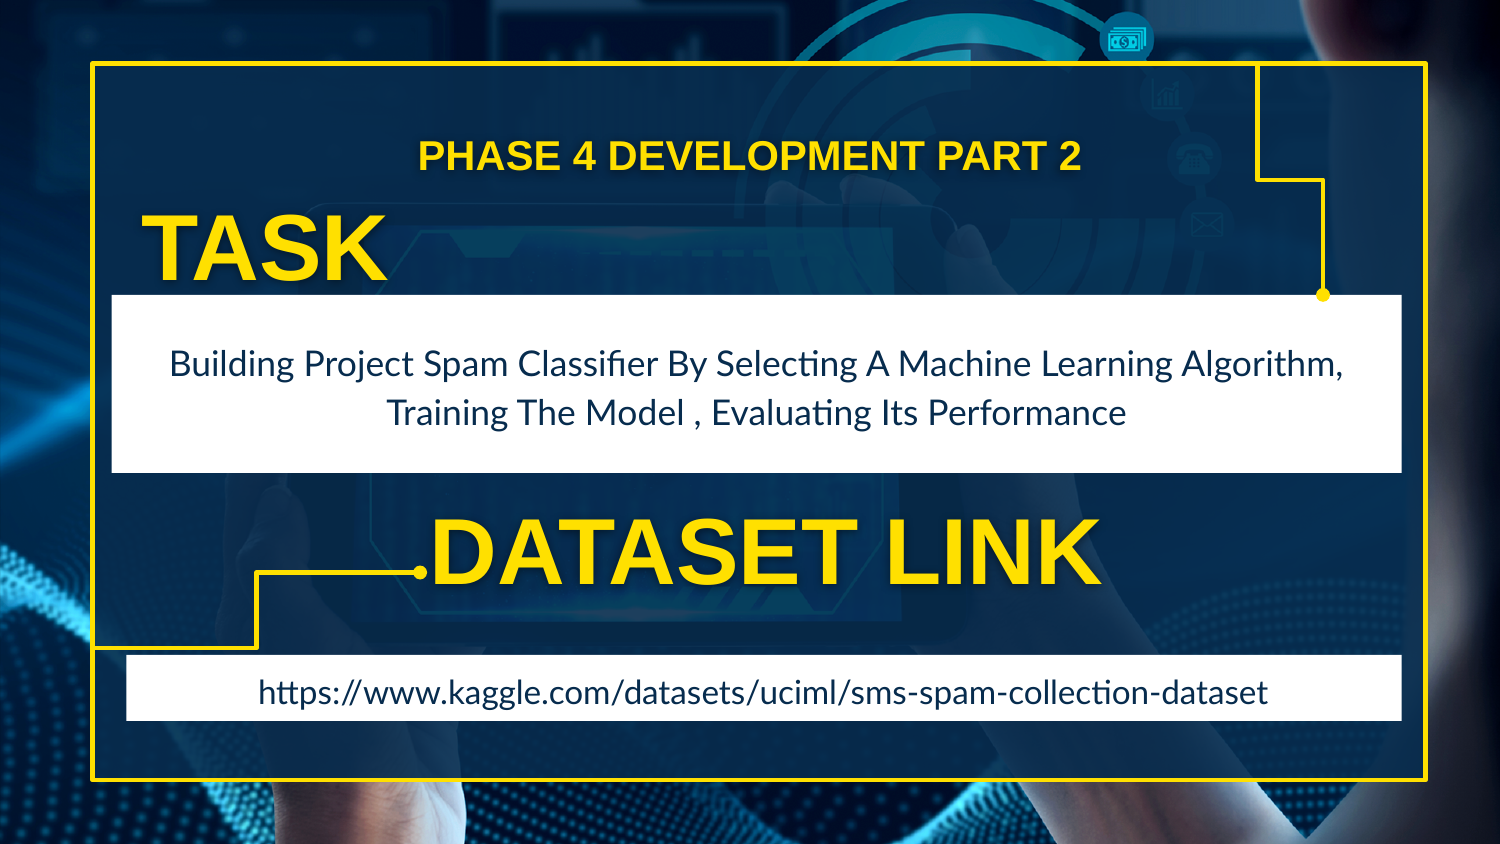

# PHASE 4 DEVELOPMENT PART 2
TASK
Building Project Spam Classifier By Selecting A Machine Learning Algorithm, Training The Model , Evaluating Its Performance
DATASET LINK
https://www.kaggle.com/datasets/uciml/sms-spam-collection-dataset